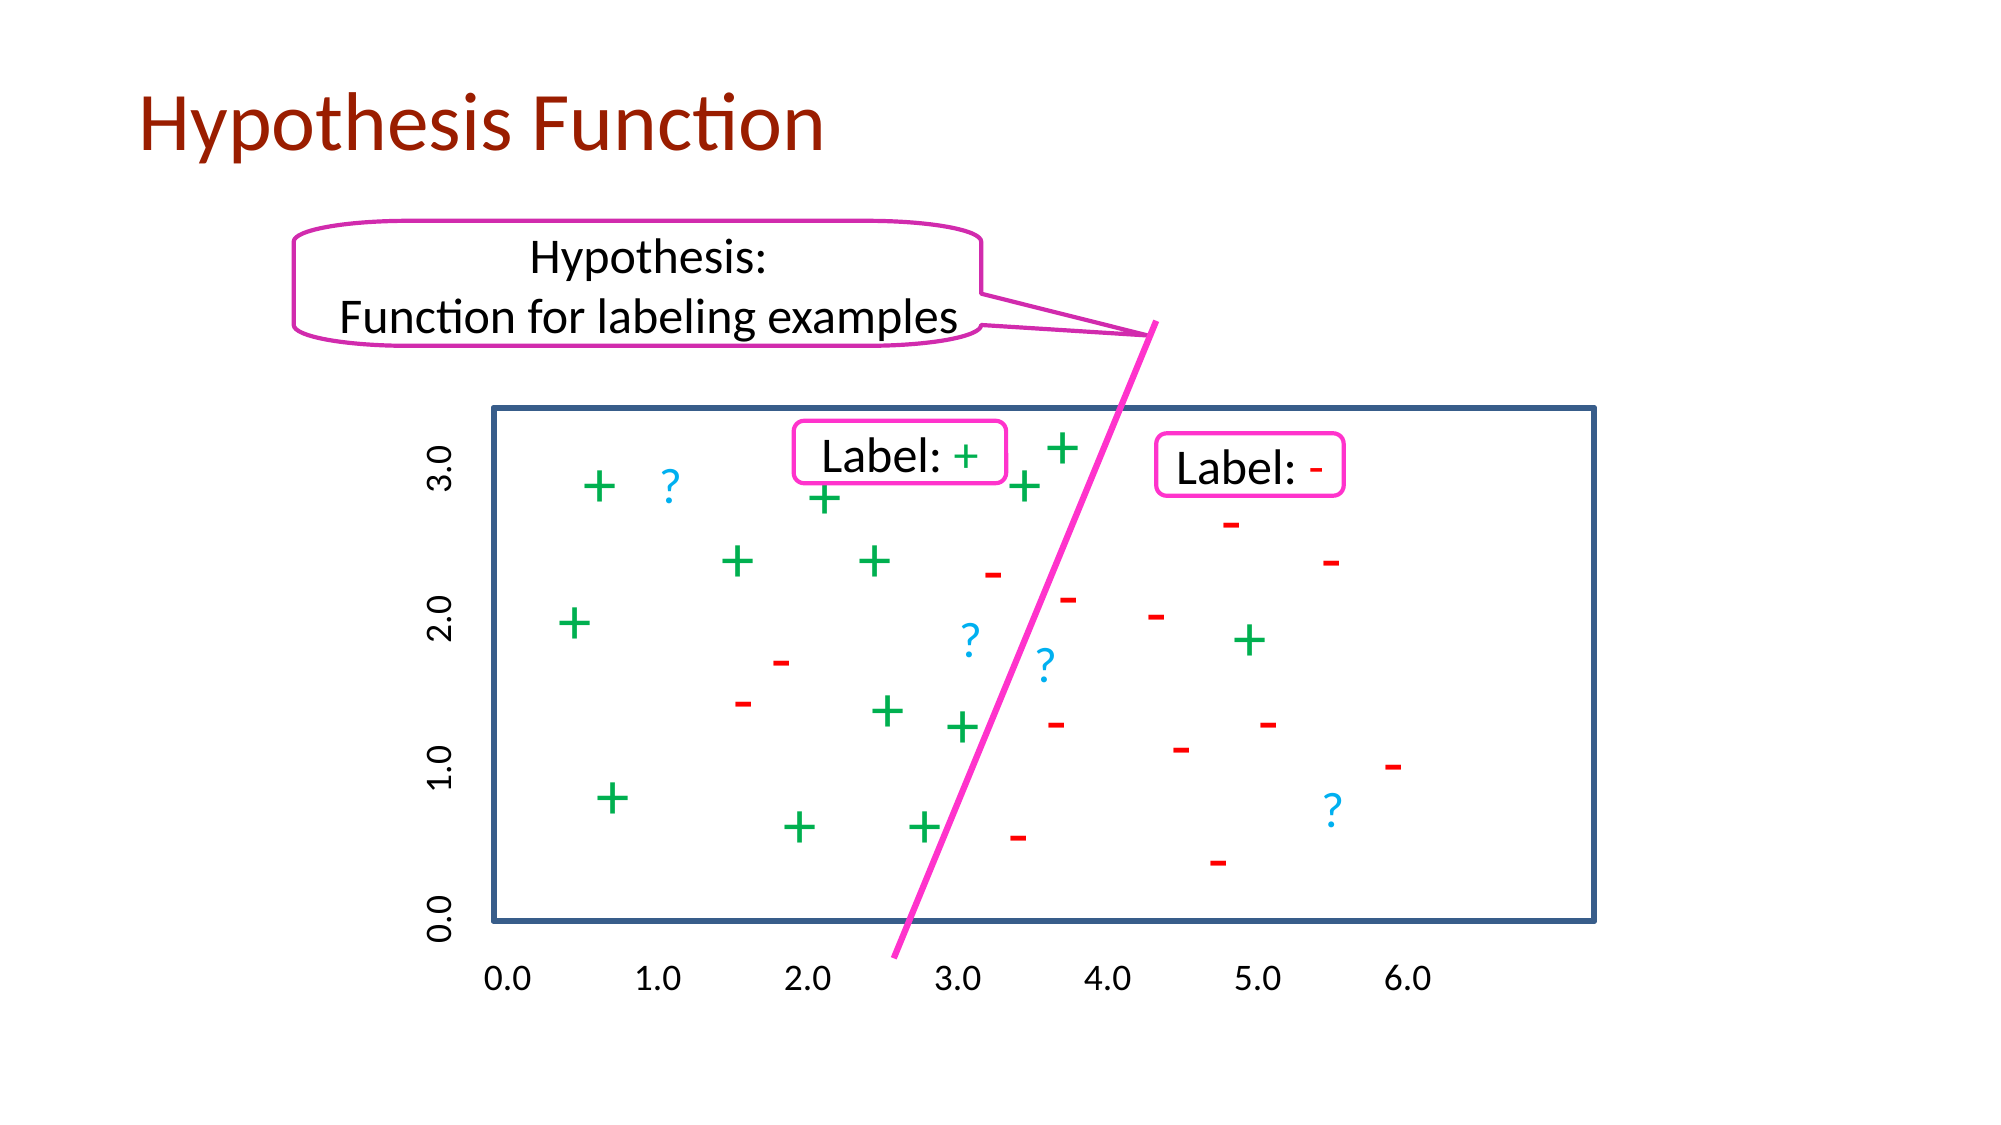

Hypothesis Function

Hypothesis:
Function for labeling examples

0.0	1.0	2.0	3.0
+

Label: +

Label: -

+
+
?
+
-
+
+
-
-
-
-
+
+
?
-
?
-
+
-
-
+
-
-
+
?
+
+
-
-
0.0	1.0	2.0	3.0	4.0	5.0	6.0